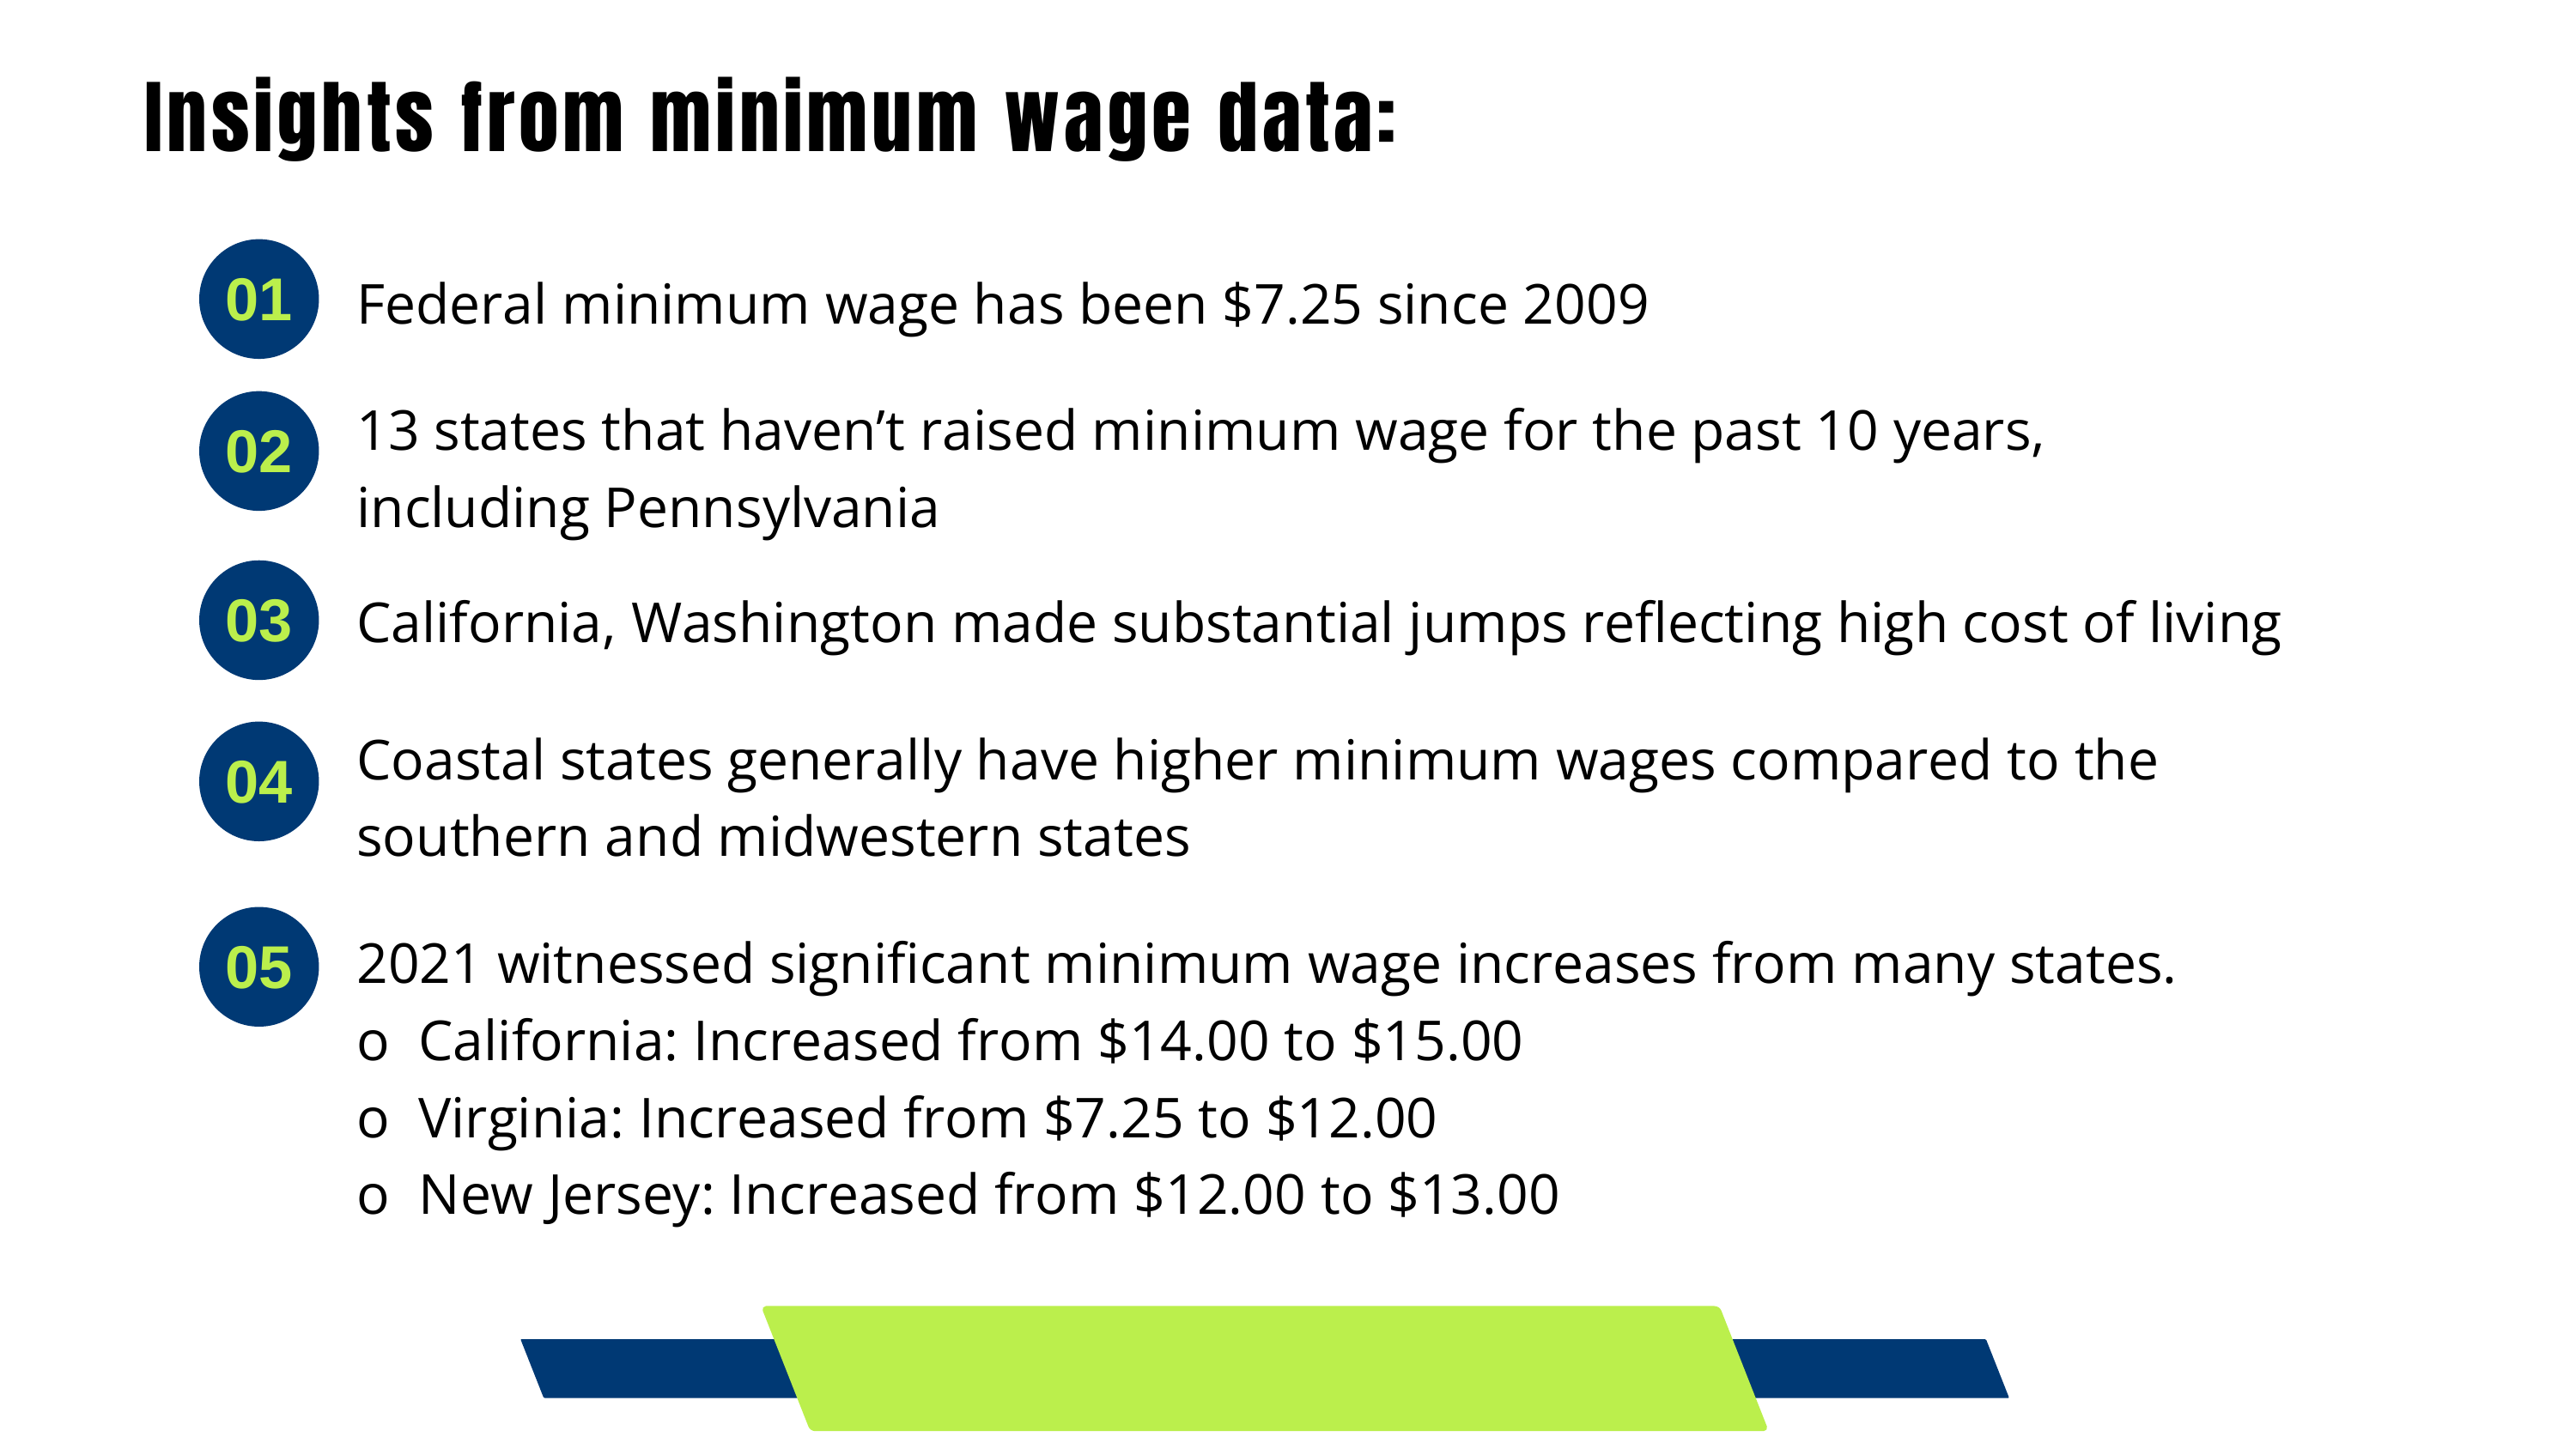

Insights from minimum wage data:

01
Federal minimum wage has been $7.25 since 2009
13 states that haven’t raised minimum wage for the past 10 years, including Pennsylvania

02

03
California, Washington made substantial jumps reflecting high cost of living
Coastal states generally have higher minimum wages compared to the southern and midwestern states

04

05
2021 witnessed significant minimum wage increases from many states.
o  California: Increased from $14.00 to $15.00
o  Virginia: Increased from $7.25 to $12.00
o  New Jersey: Increased from $12.00 to $13.00